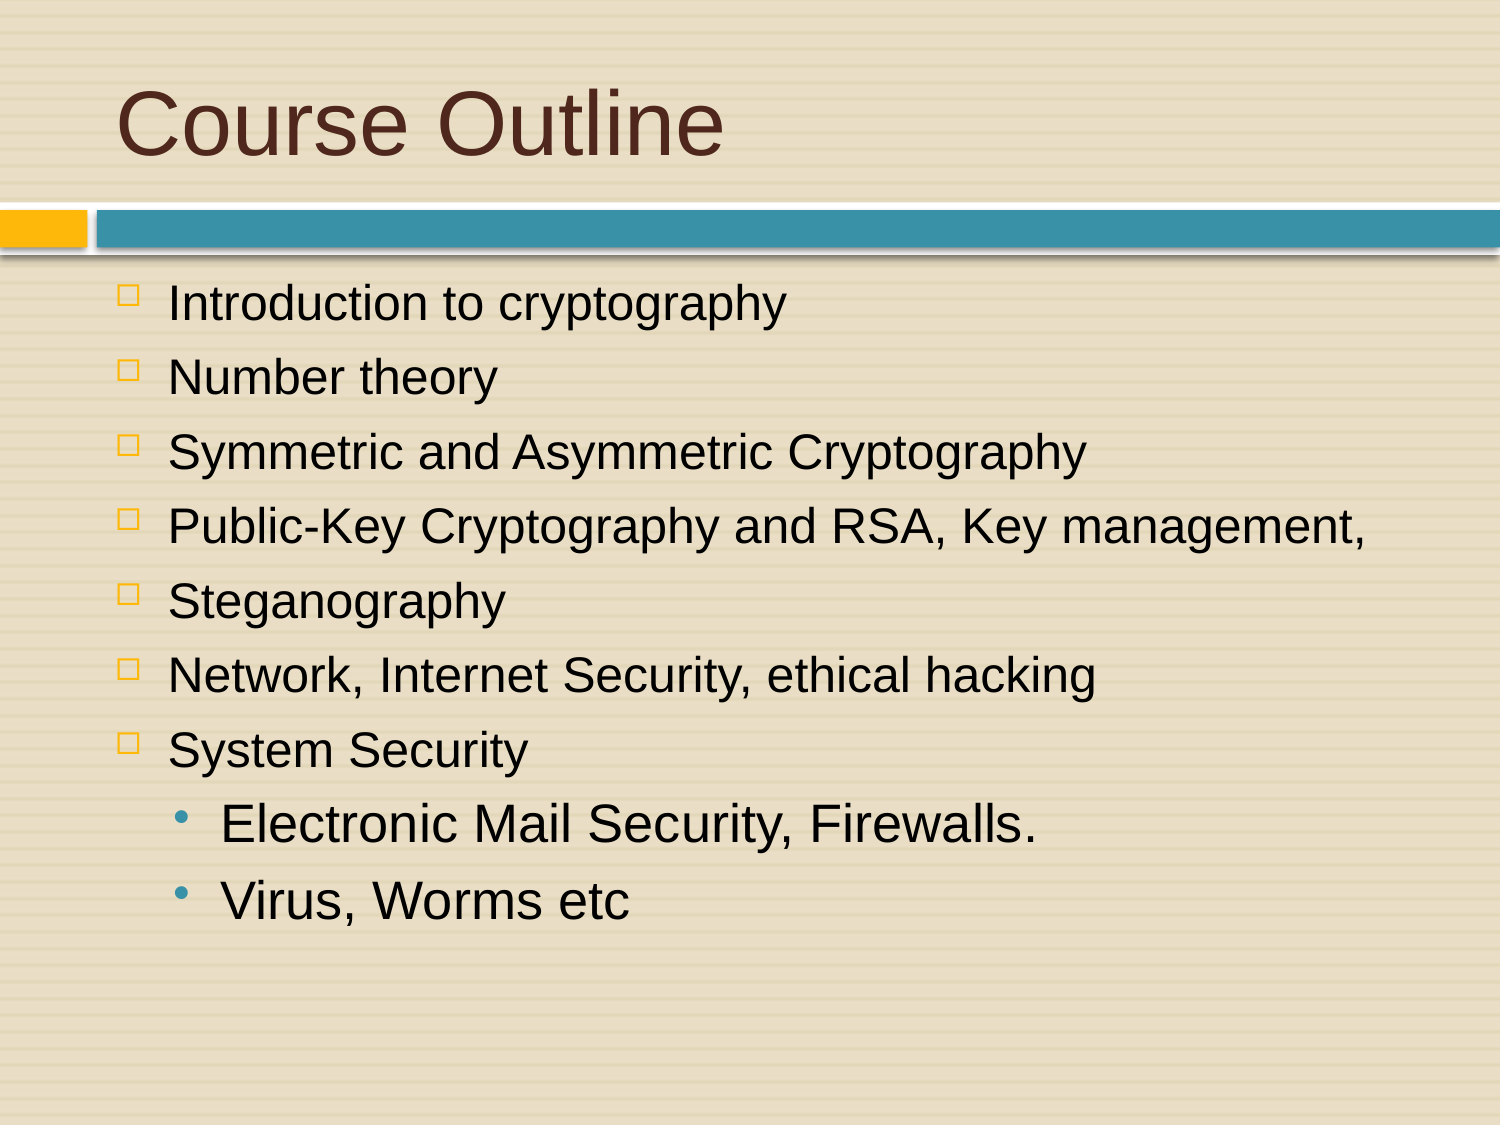

# Course Outline
Introduction to cryptography
Number theory
Symmetric and Asymmetric Cryptography
Public-Key Cryptography and RSA, Key management,
Steganography
Network, Internet Security, ethical hacking
System Security
Electronic Mail Security, Firewalls.
Virus, Worms etc